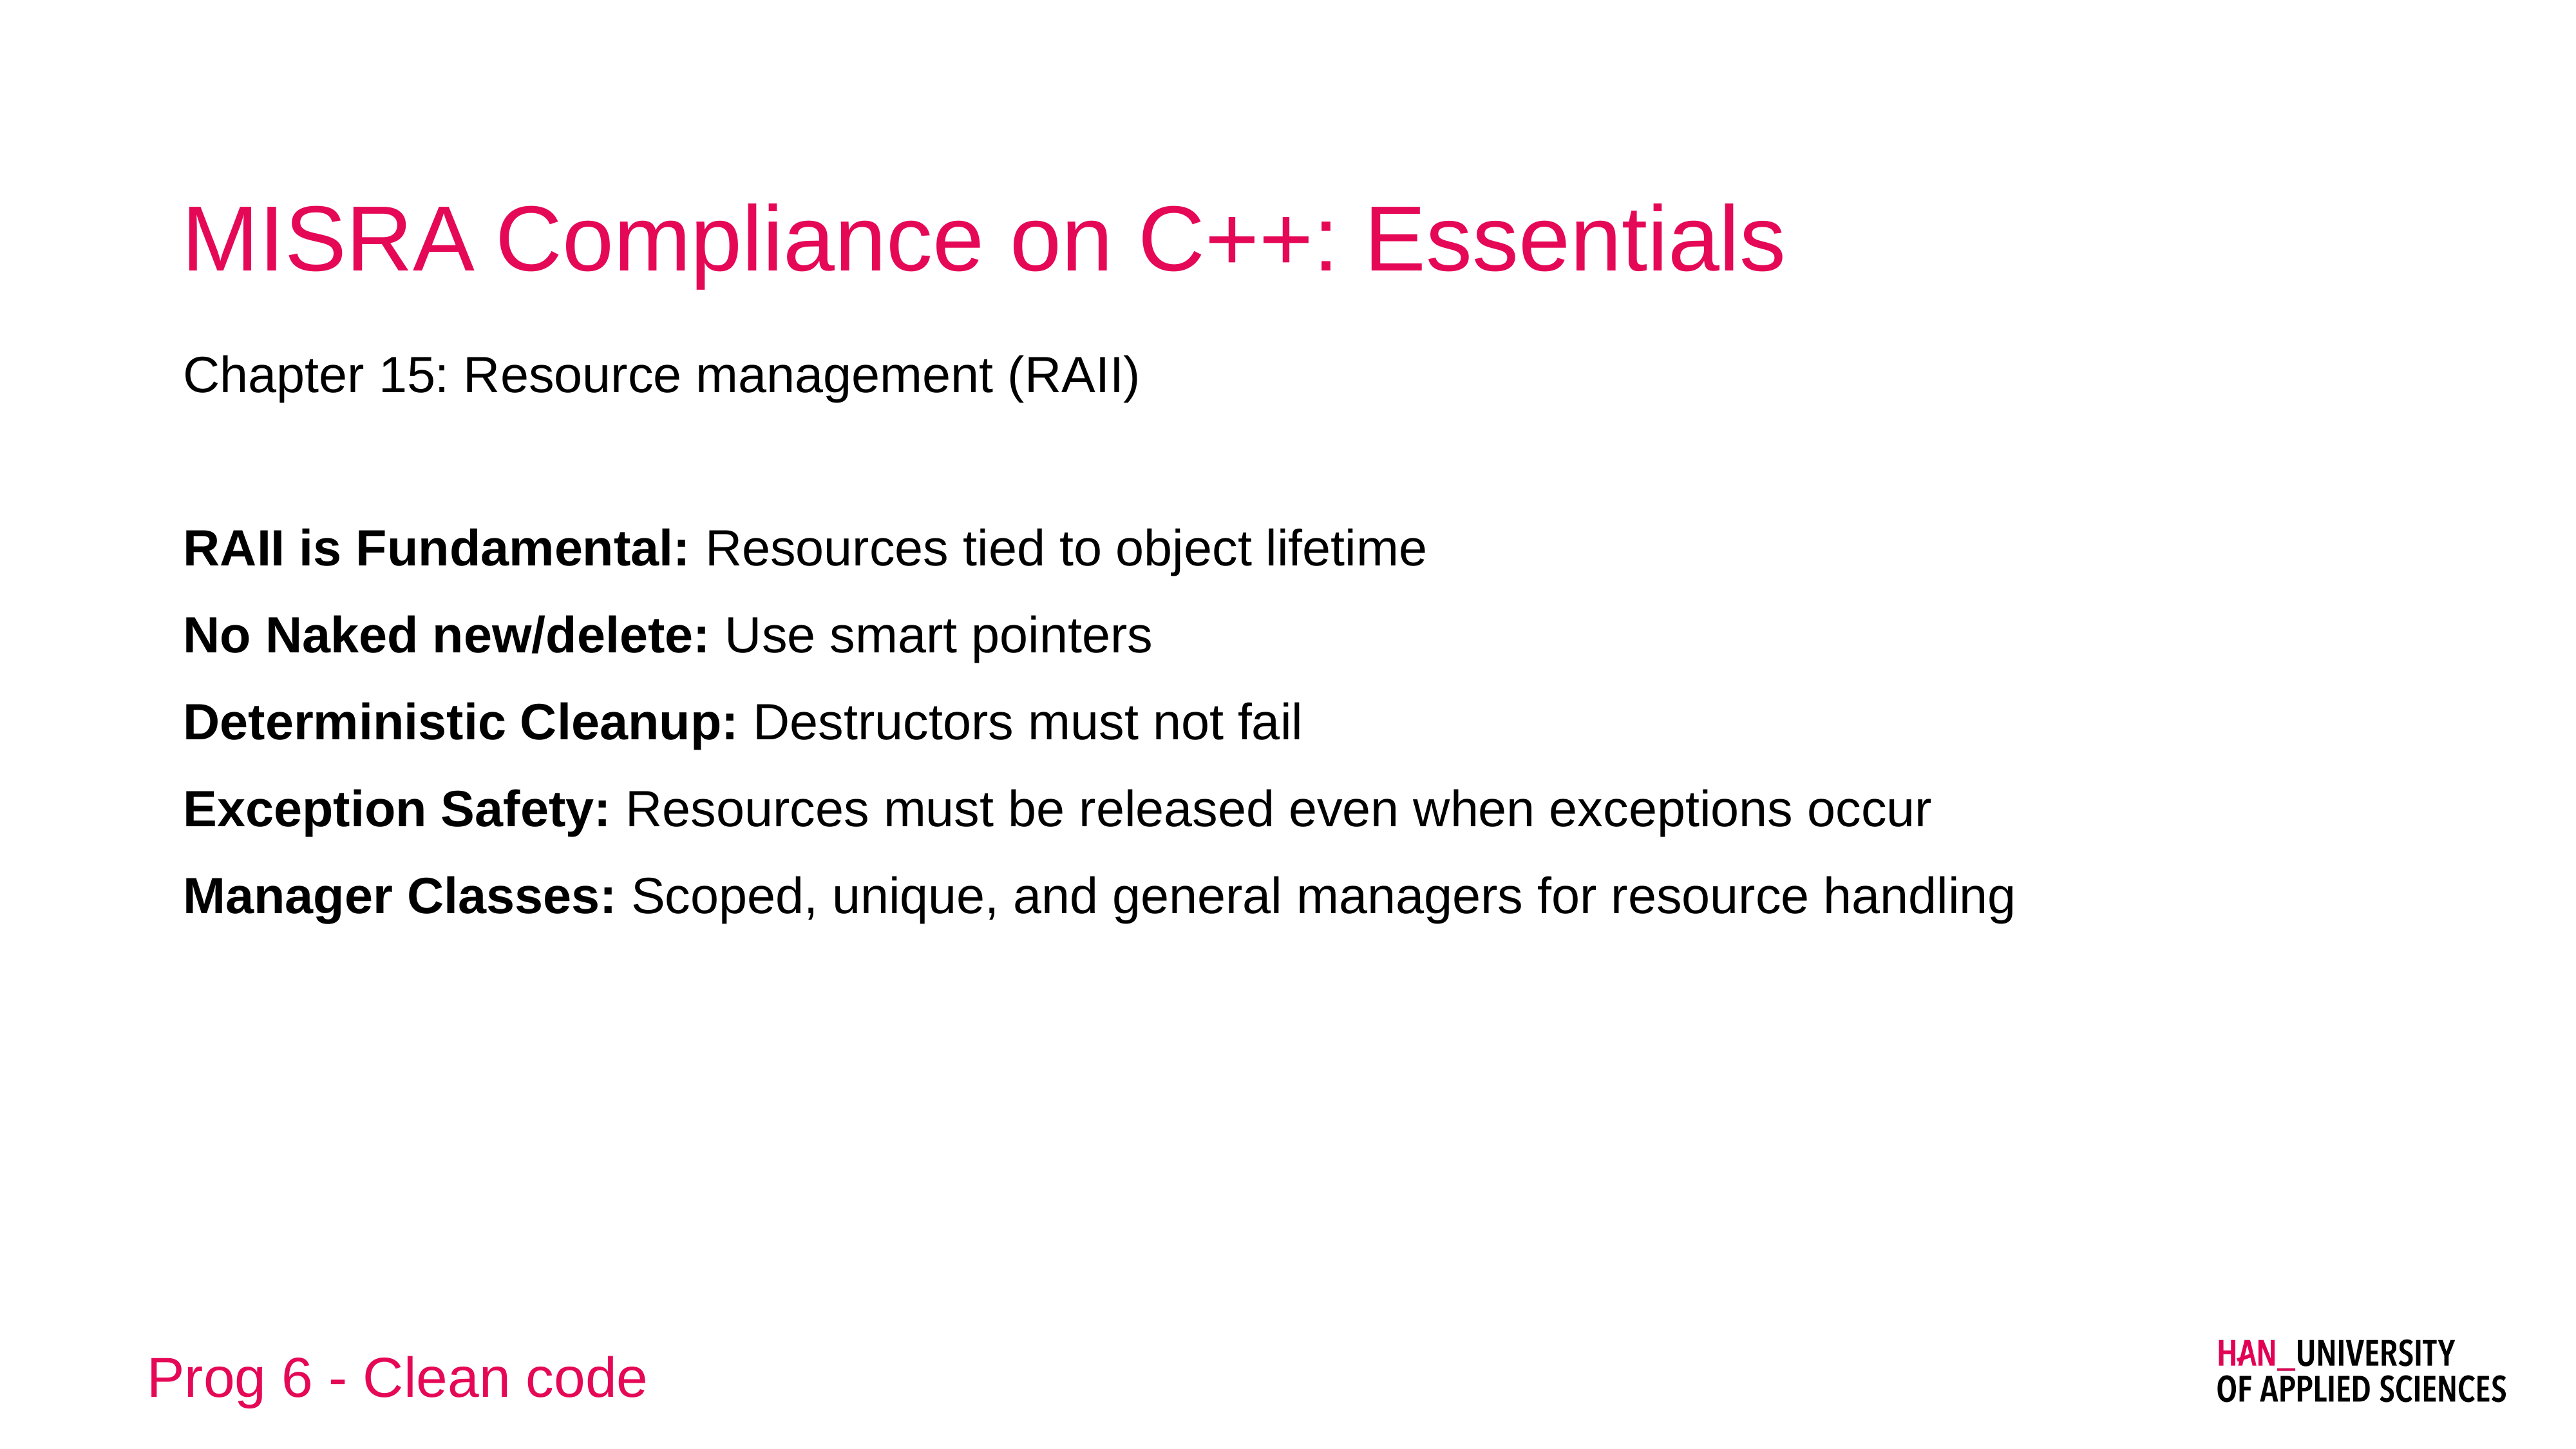

# MISRA Compliance on C++: Essentials
Chapter 15: Resource management (RAII)

RAII is Fundamental: Resources tied to object lifetime
No Naked new/delete: Use smart pointers
Deterministic Cleanup: Destructors must not fail
Exception Safety: Resources must be released even when exceptions occur
Manager Classes: Scoped, unique, and general managers for resource handling